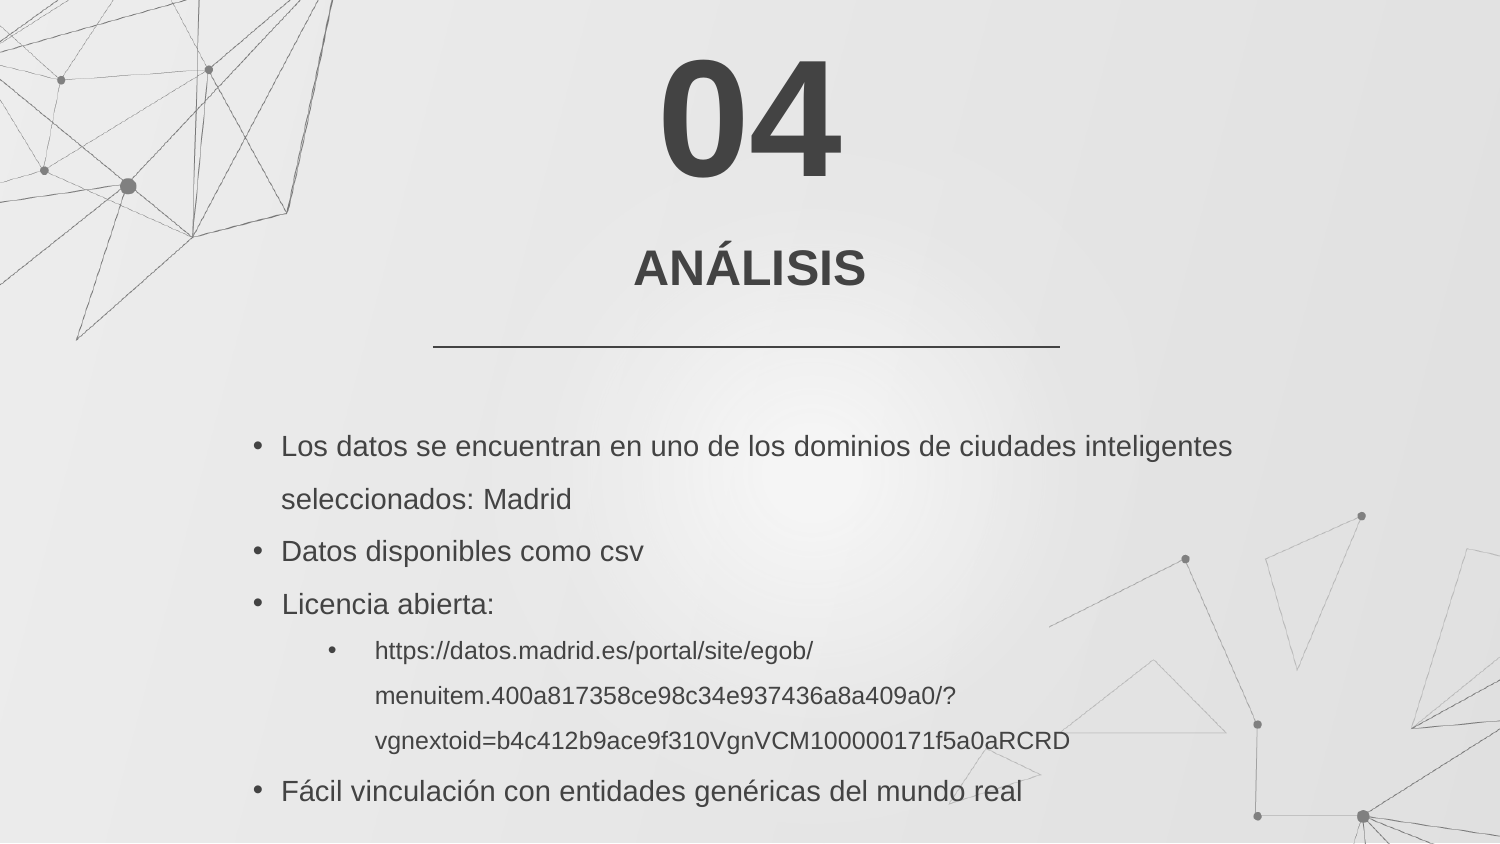

04
# ANÁLISIS
Los datos se encuentran en uno de los dominios de ciudades inteligentes seleccionados: Madrid
Datos disponibles como csv
Licencia abierta:
https://datos.madrid.es/portal/site/egob/menuitem.400a817358ce98c34e937436a8a409a0/?vgnextoid=b4c412b9ace9f310VgnVCM100000171f5a0aRCRD
Fácil vinculación con entidades genéricas del mundo real